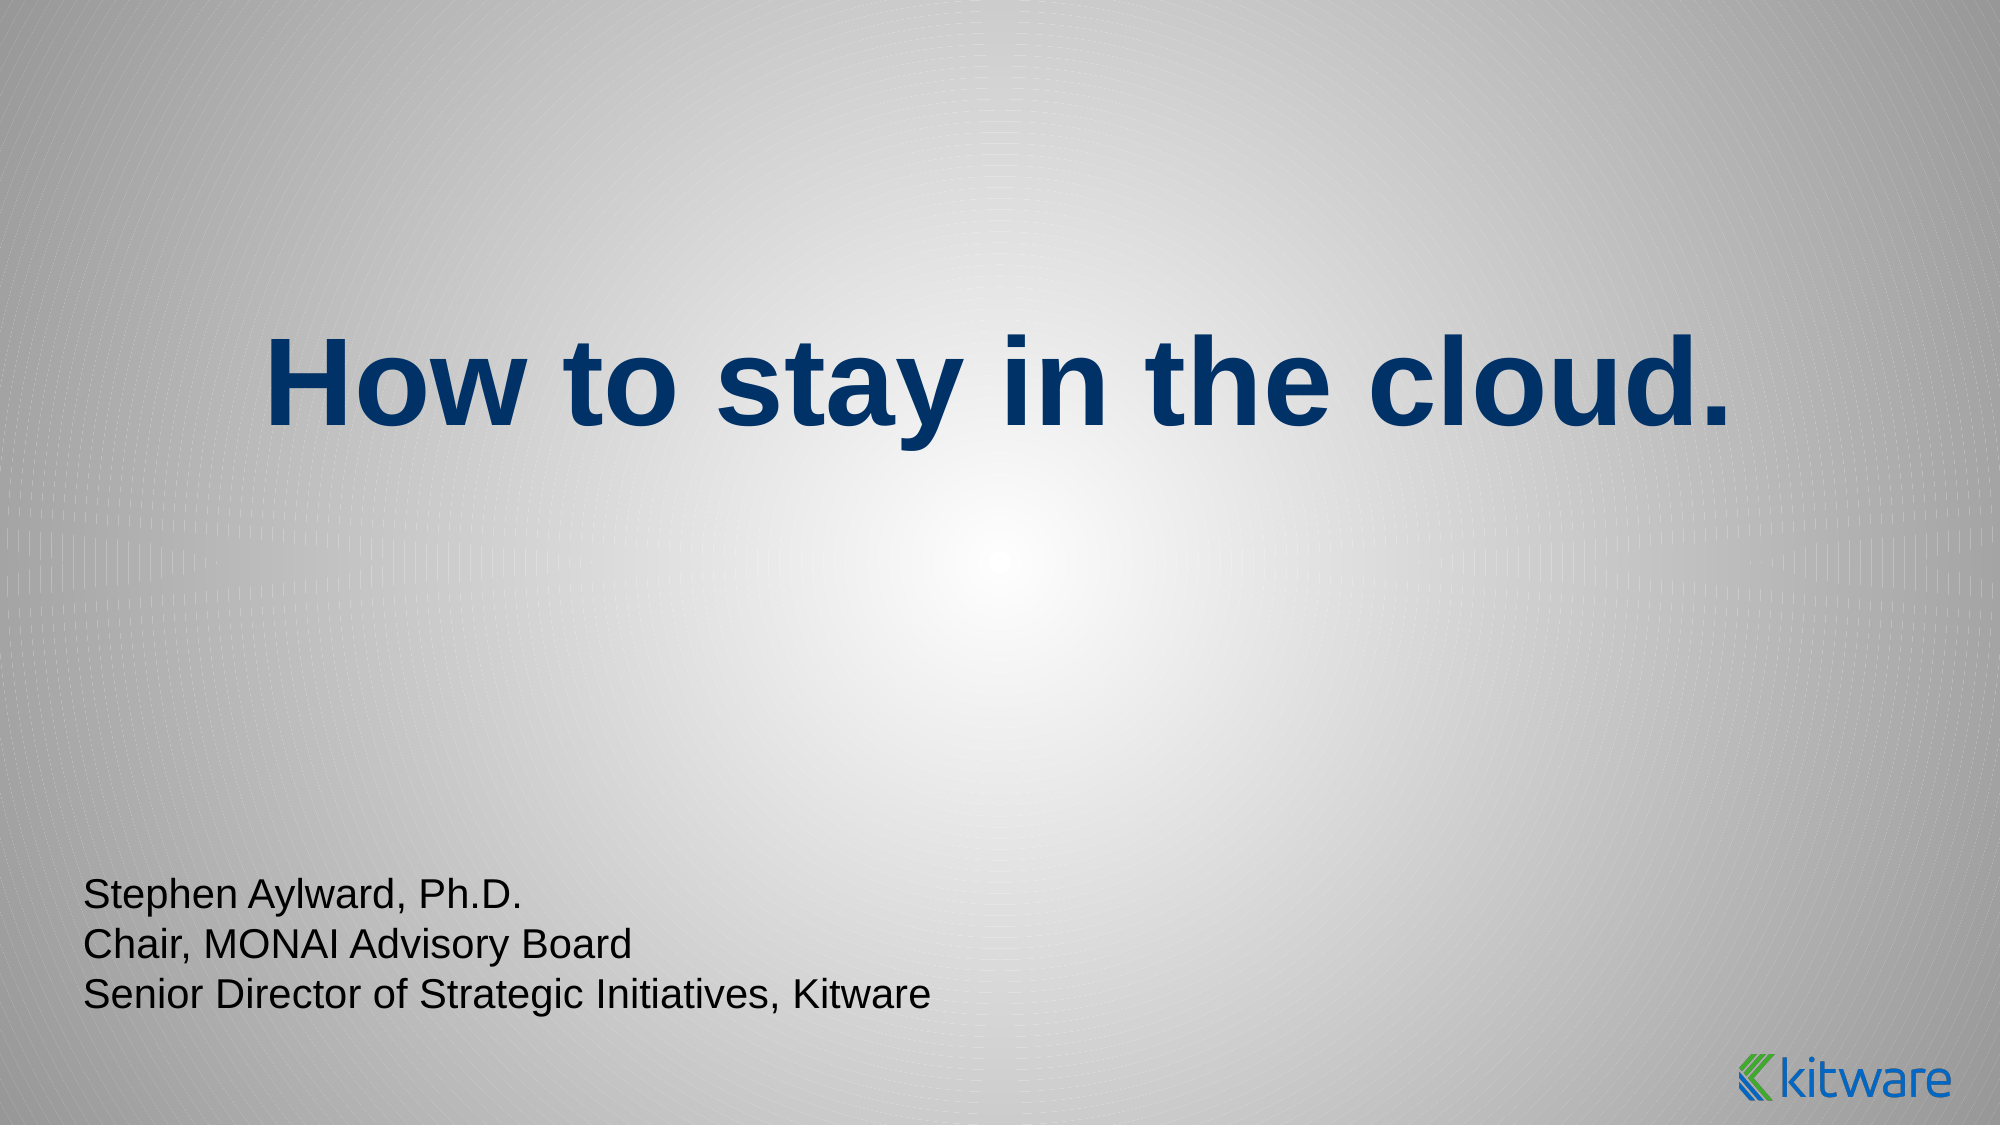

# How to stay in the cloud.
Stephen Aylward, Ph.D.
Chair, MONAI Advisory Board
Senior Director of Strategic Initiatives, Kitware